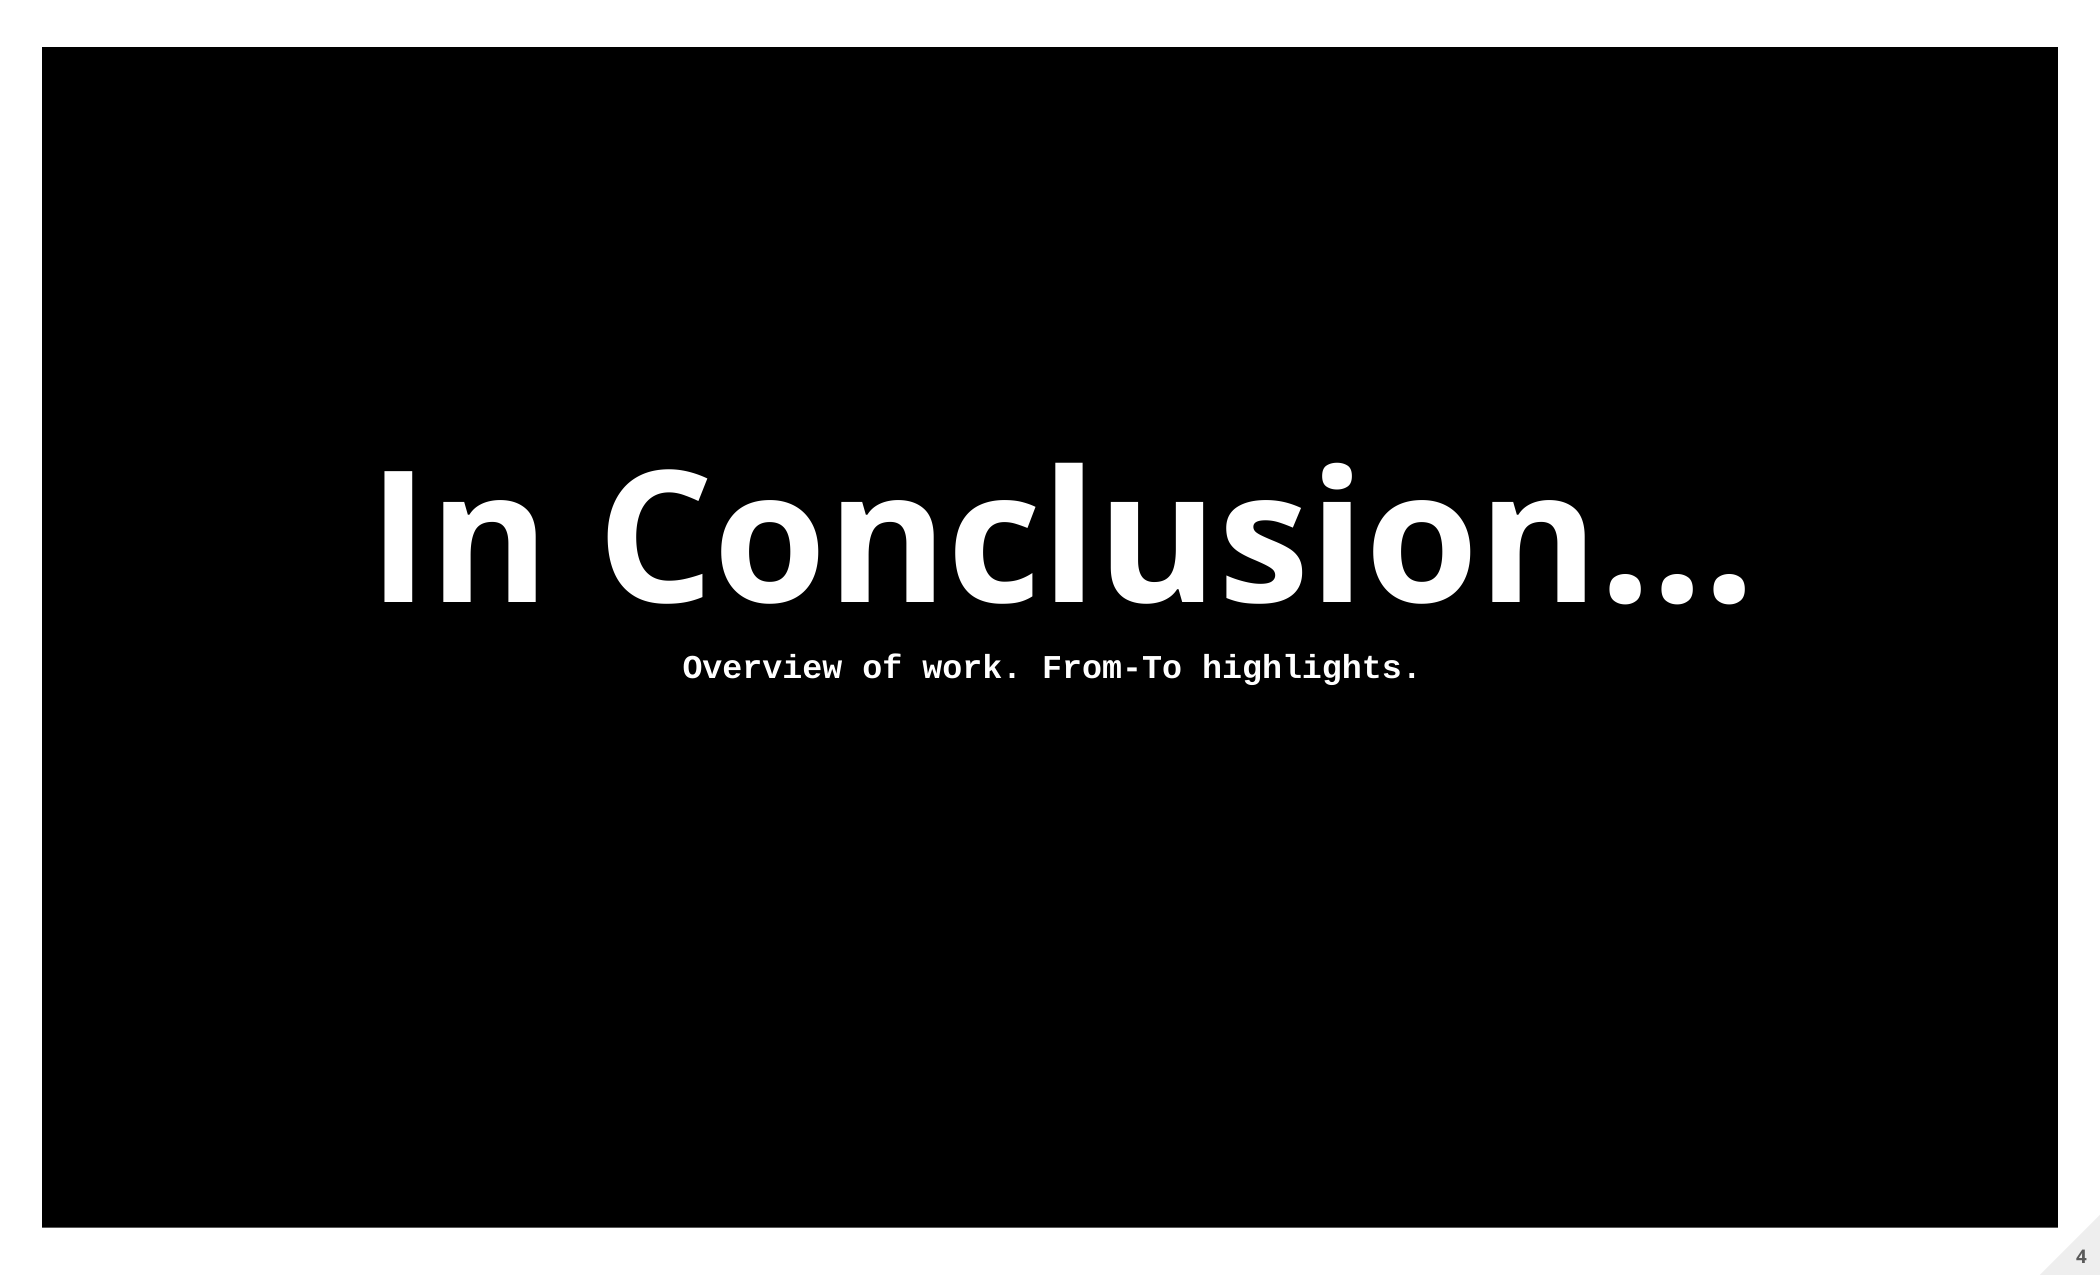

v
# In Conclusion...
Overview of work. From-To highlights.

4